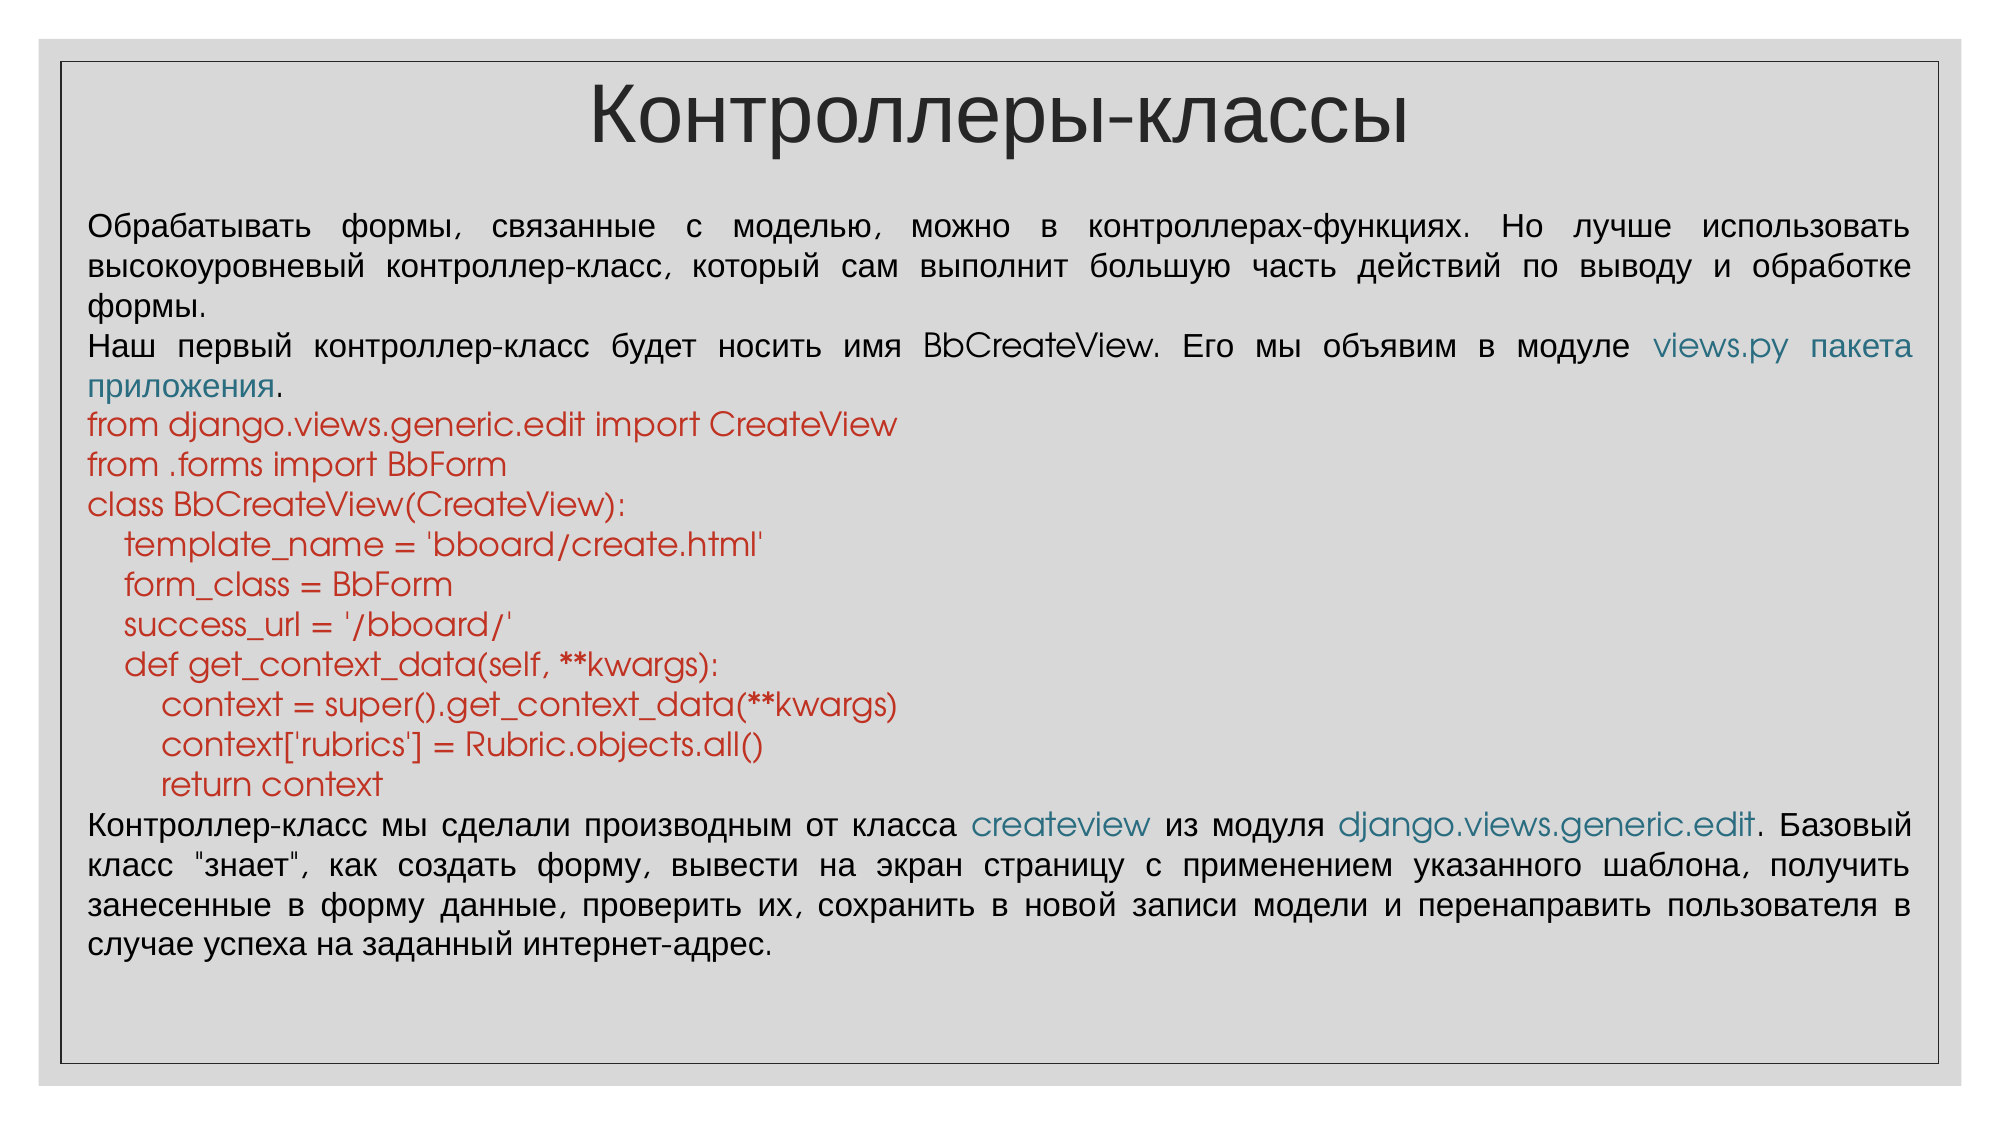

Контроллеры-классы
Обрабатывать формы, связанные с моделью, можно в контроллерах-функциях. Но лучше использовать высокоуровневый контроллер-класс, который сам выполнит большую часть действий по выводу и обработке формы.
Наш первый контроллер-класс будет носить имя BbCreateView. Его мы объявим в модуле views.py пакета приложения.
from django.views.generic.edit import CreateView
from .forms import BbForm
class BbCreateView(CreateView):
    template_name = 'bboard/create.html'
    form_class = BbForm
    success_url = '/bboard/'
    def get_context_data(self, **kwargs):
        context = super().get_context_data(**kwargs)
        context['rubrics'] = Rubric.objects.all()
        return context
Контроллер-класс мы сделали производным от класса createview из модуля django.views.generic.edit. Базовый класс "знает", как создать форму, вывести на экран страницу с применением указанного шаблона, получить занесенные в форму данные, проверить их, сохранить в новой записи модели и перенаправить пользова­теля в случае успеха на заданный интернет-адрес.